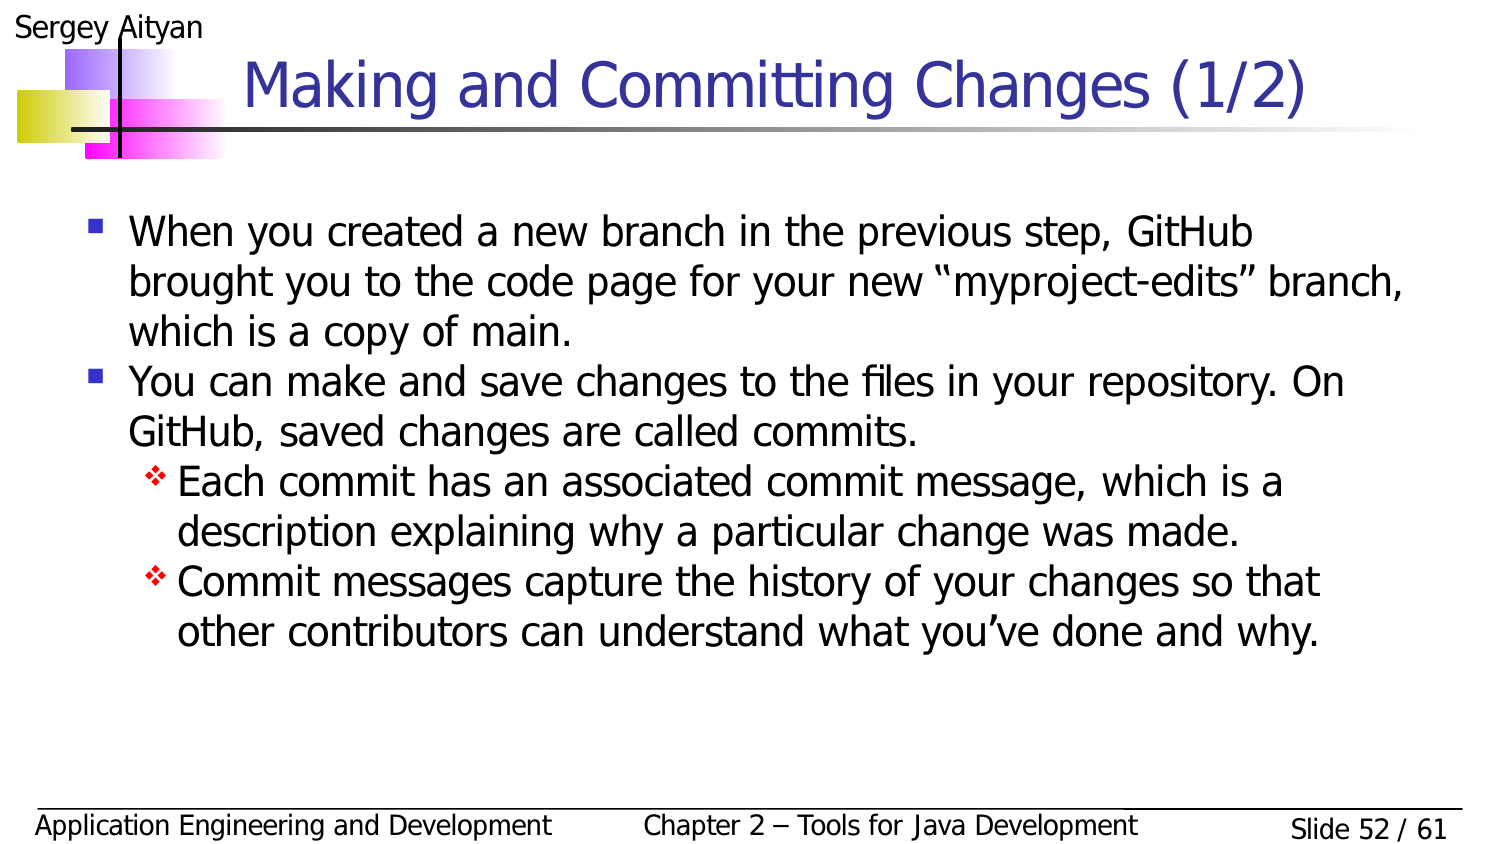

# Making and Committing Changes (1/2)
When you created a new branch in the previous step, GitHub brought you to the code page for your new “myproject-edits” branch, which is a copy of main.
You can make and save changes to the files in your repository. On GitHub, saved changes are called commits.
Each commit has an associated commit message, which is a description explaining why a particular change was made.
Commit messages capture the history of your changes so that other contributors can understand what you’ve done and why.